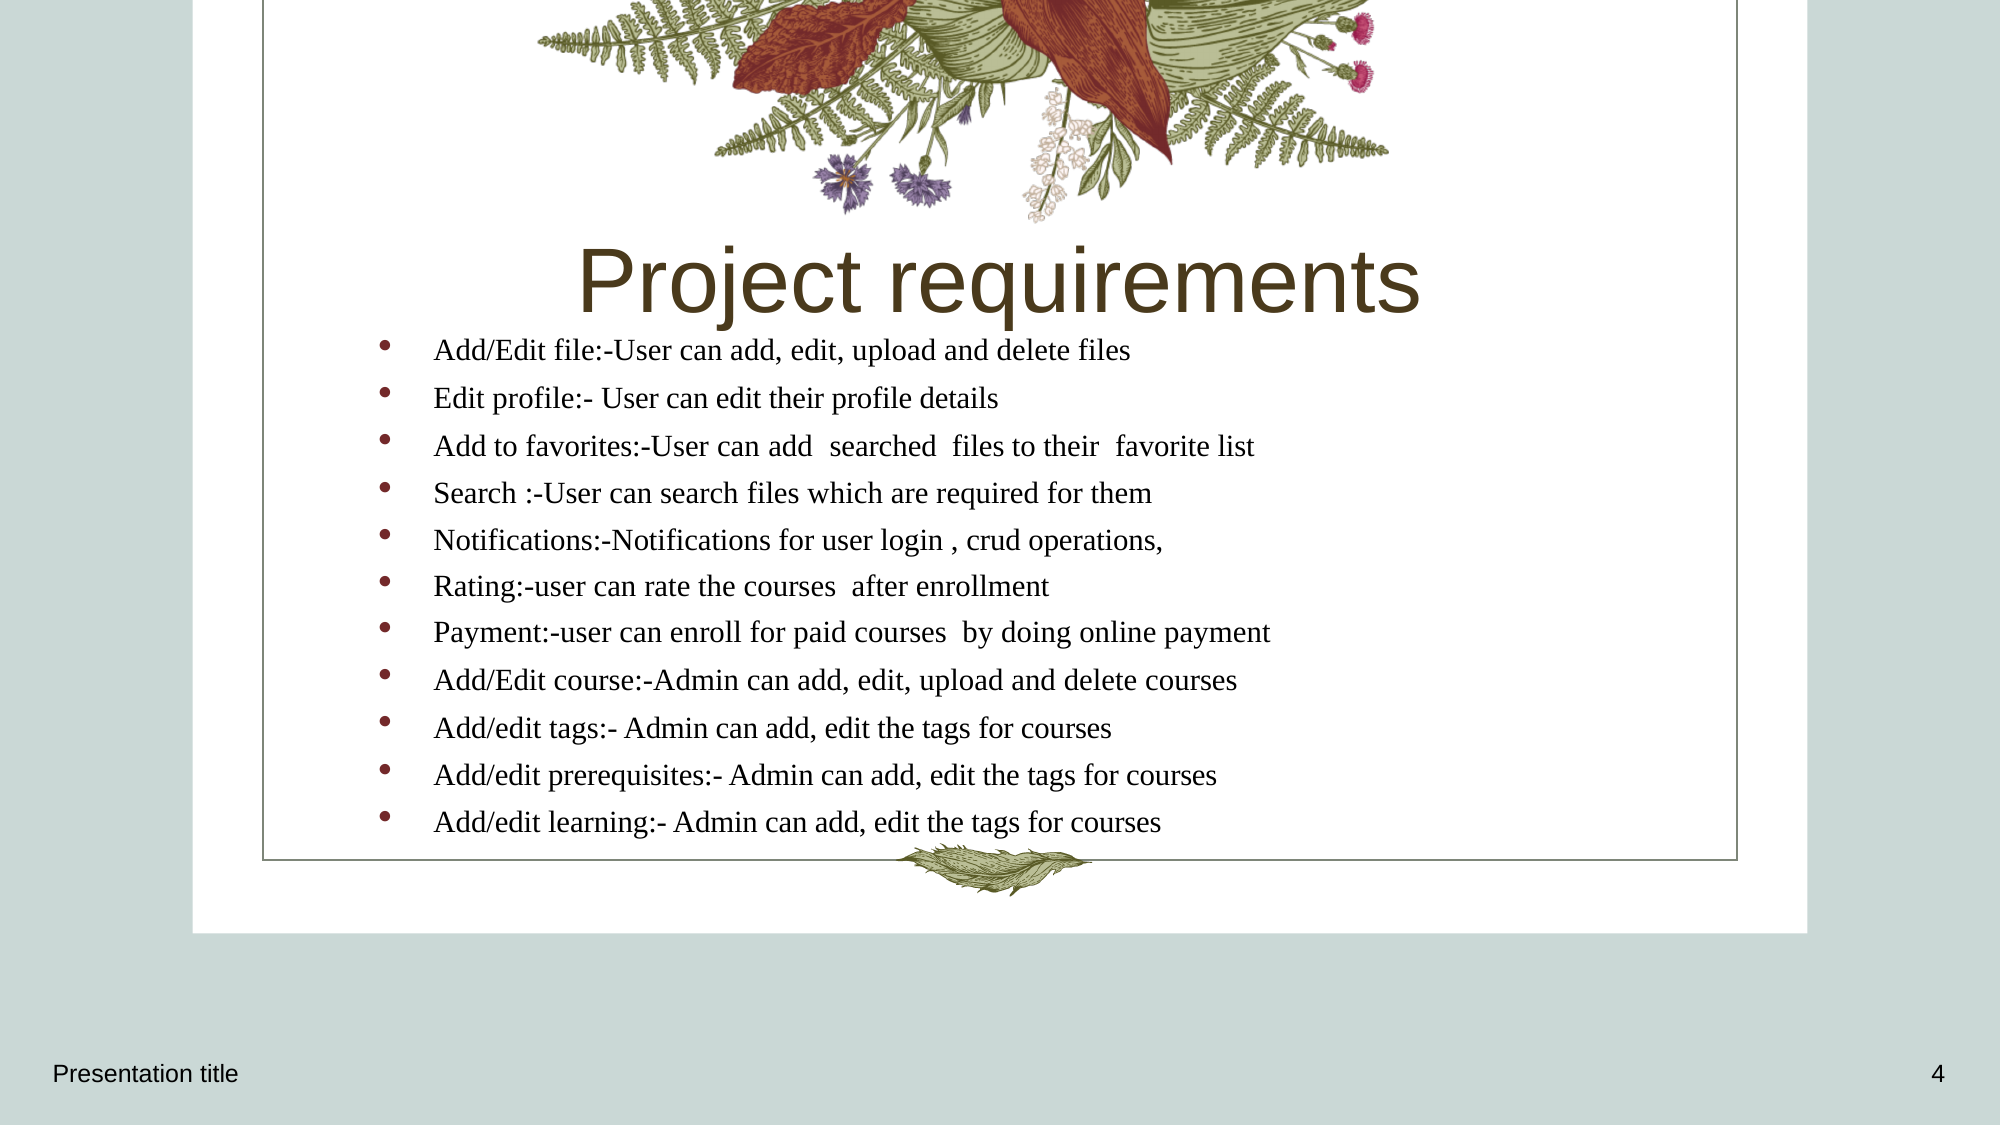

# Project requirements
Add/Edit file:-User can add, edit, upload and delete files
Edit profile:- User can edit their profile details
Add to favorites:-User can add  searched  files to their  favorite list
Search :-User can search files which are required for them
Notifications:-Notifications for user login , crud operations,
Rating:-user can rate the courses  after enrollment
Payment:-user can enroll for paid courses  by doing online payment
Add/Edit course:-Admin can add, edit, upload and delete courses
Add/edit tags:- Admin can add, edit the tags for courses
Add/edit prerequisites:- Admin can add, edit the tags for courses
Add/edit learning:- Admin can add, edit the tags for courses

Presentation title
4